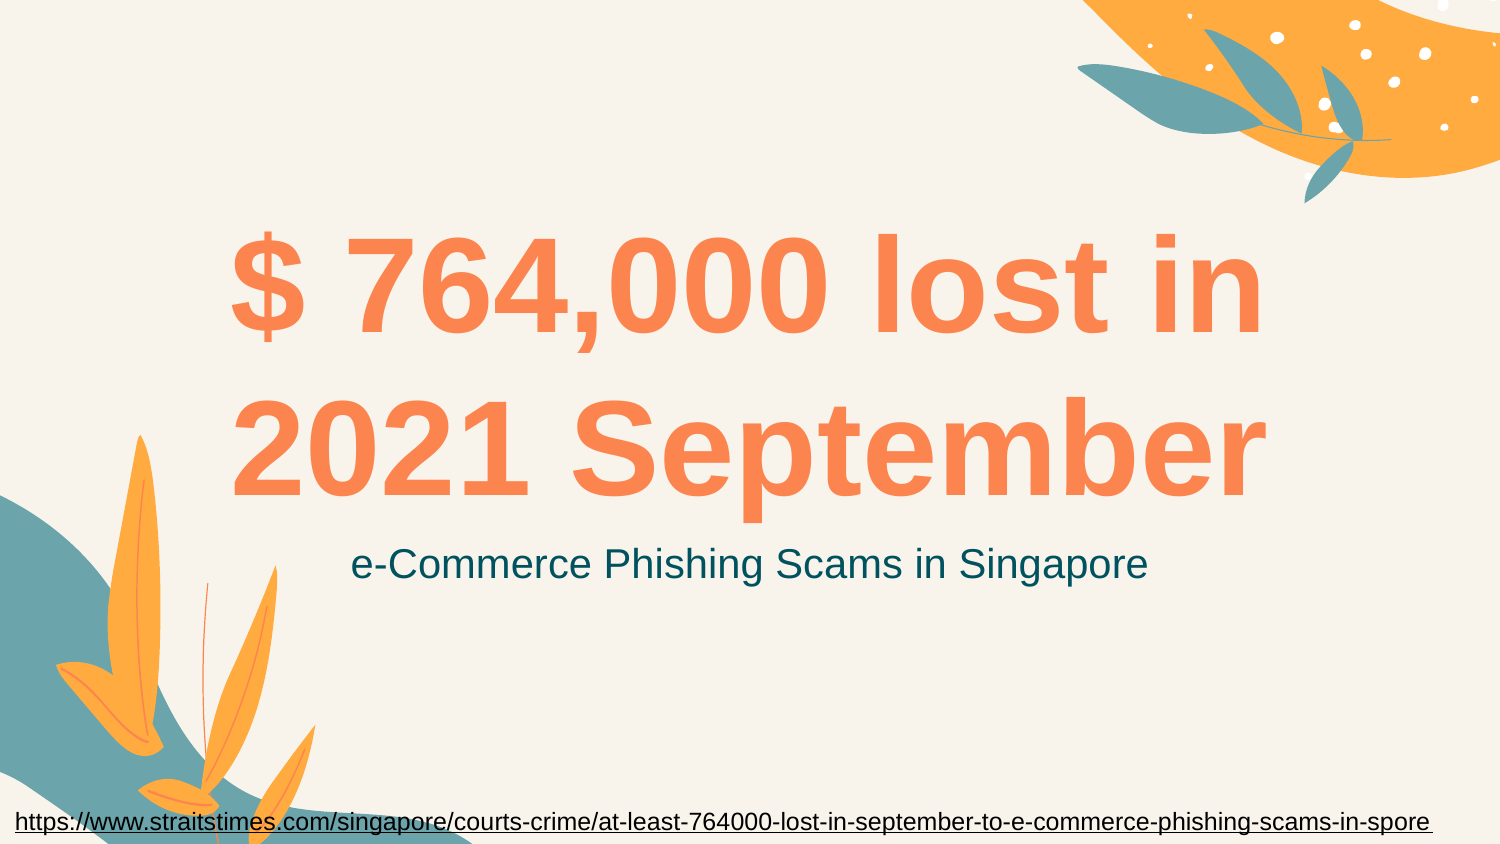

# $ 764,000 lost in 2021 September
e-Commerce Phishing Scams in Singapore
https://www.straitstimes.com/singapore/courts-crime/at-least-764000-lost-in-september-to-e-commerce-phishing-scams-in-spore